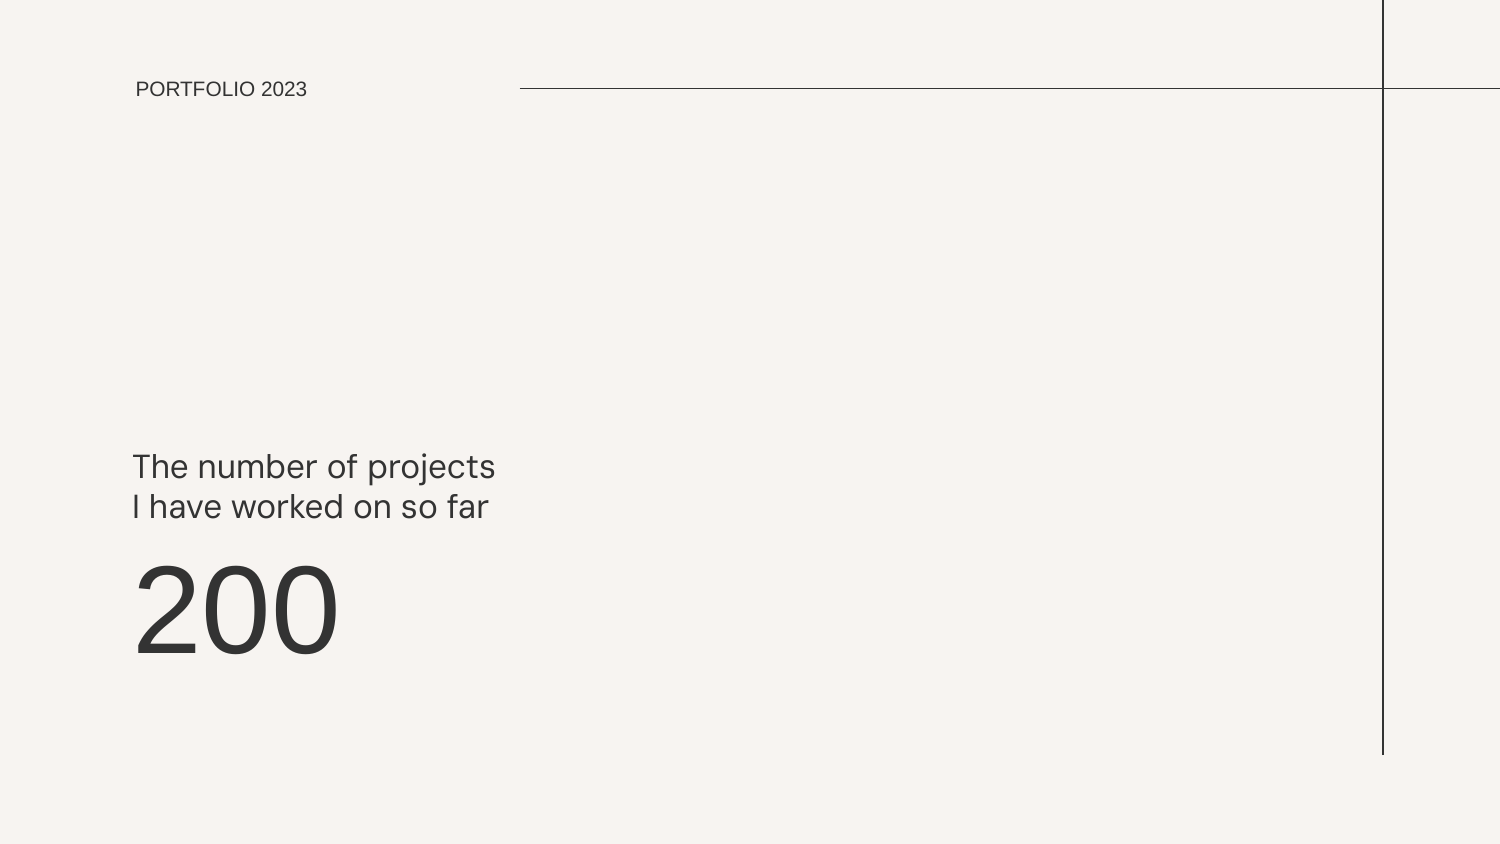

PORTFOLIO 2023
The number of projects I have worked on so far
# 200